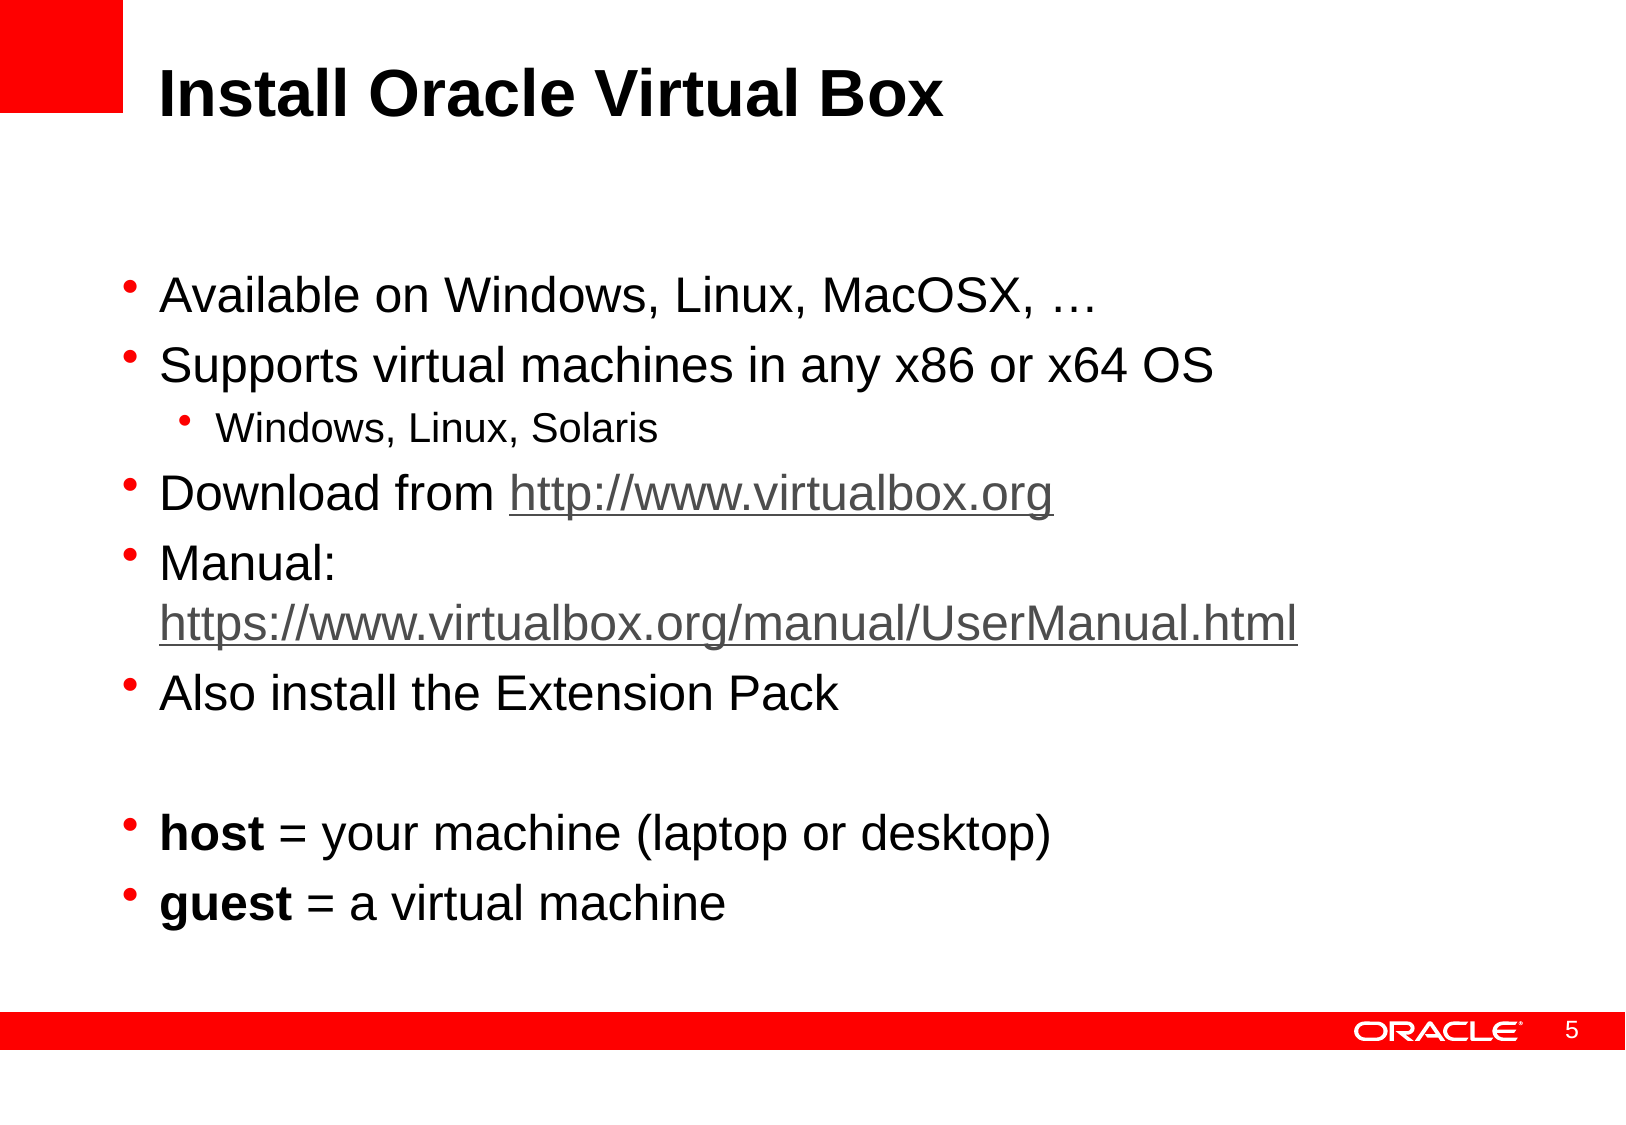

# Install Oracle Virtual Box
Available on Windows, Linux, MacOSX, …
Supports virtual machines in any x86 or x64 OS
Windows, Linux, Solaris
Download from http://www.virtualbox.org
Manual: https://www.virtualbox.org/manual/UserManual.html
Also install the Extension Pack

host = your machine (laptop or desktop)
guest = a virtual machine